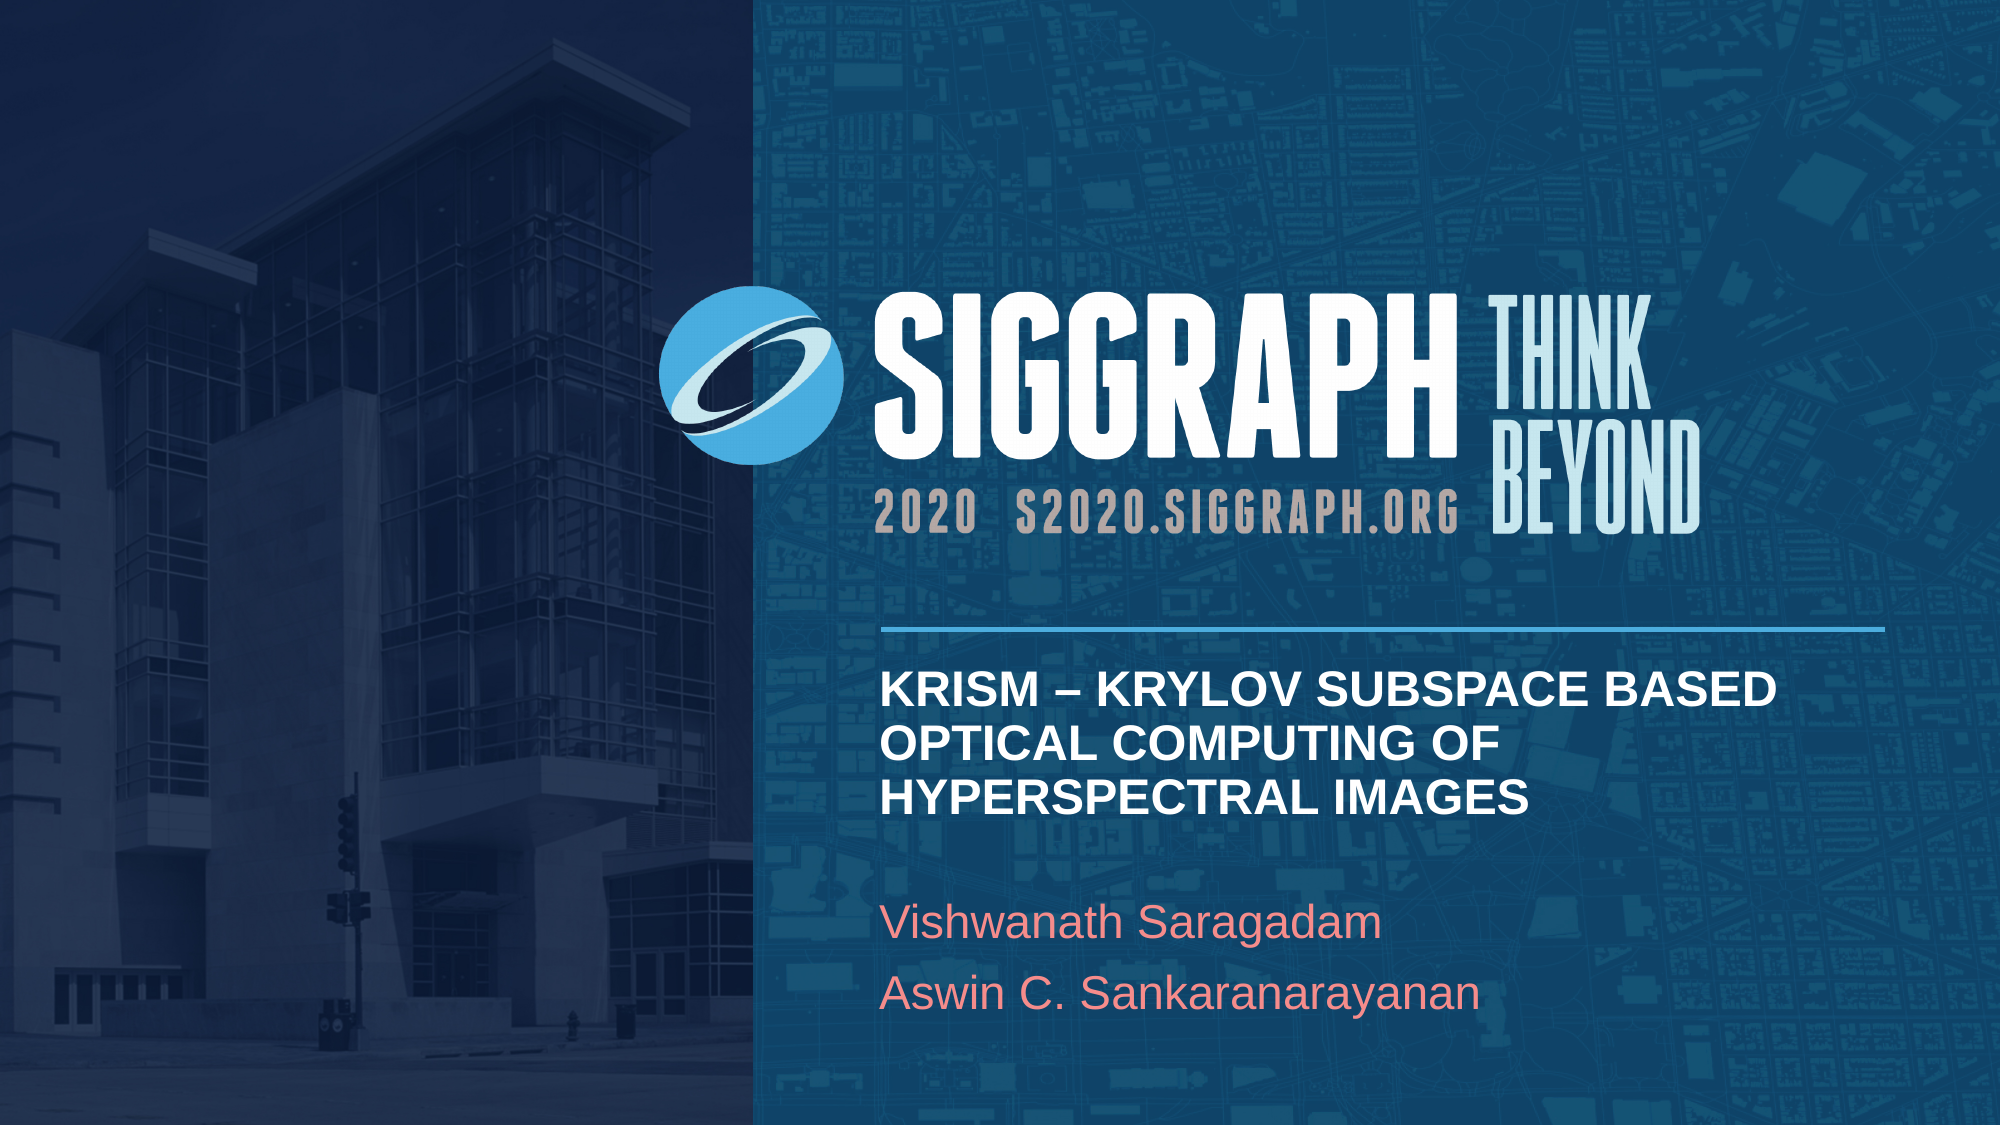

# KRISM – KRYLOV subspace based optical computing of hyperspectral images
Vishwanath Saragadam
Aswin C. Sankaranarayanan